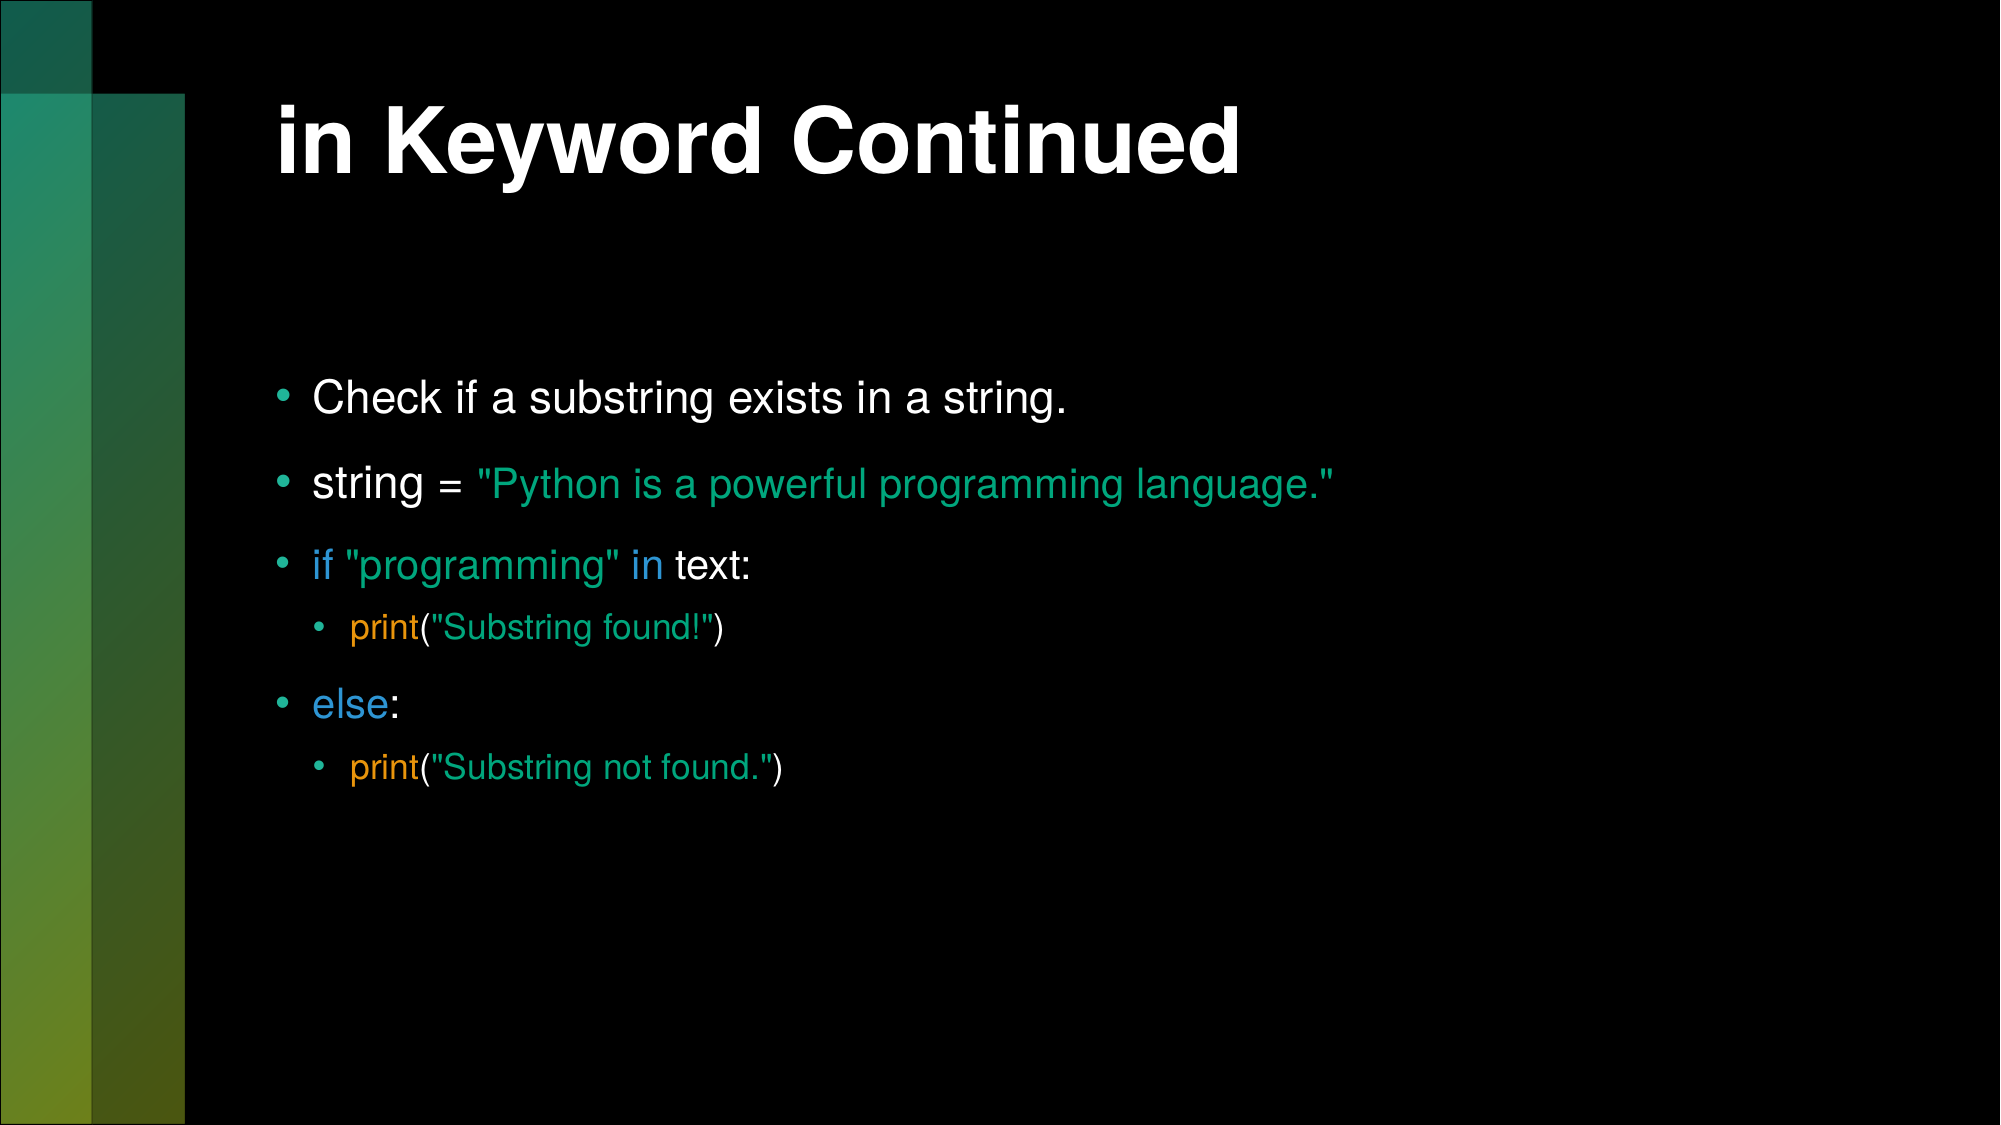

# in Keyword Continued
Check if a substring exists in a string.
string = "Python is a powerful programming language."
if "programming" in text:
print("Substring found!")
else:
print("Substring not found.")